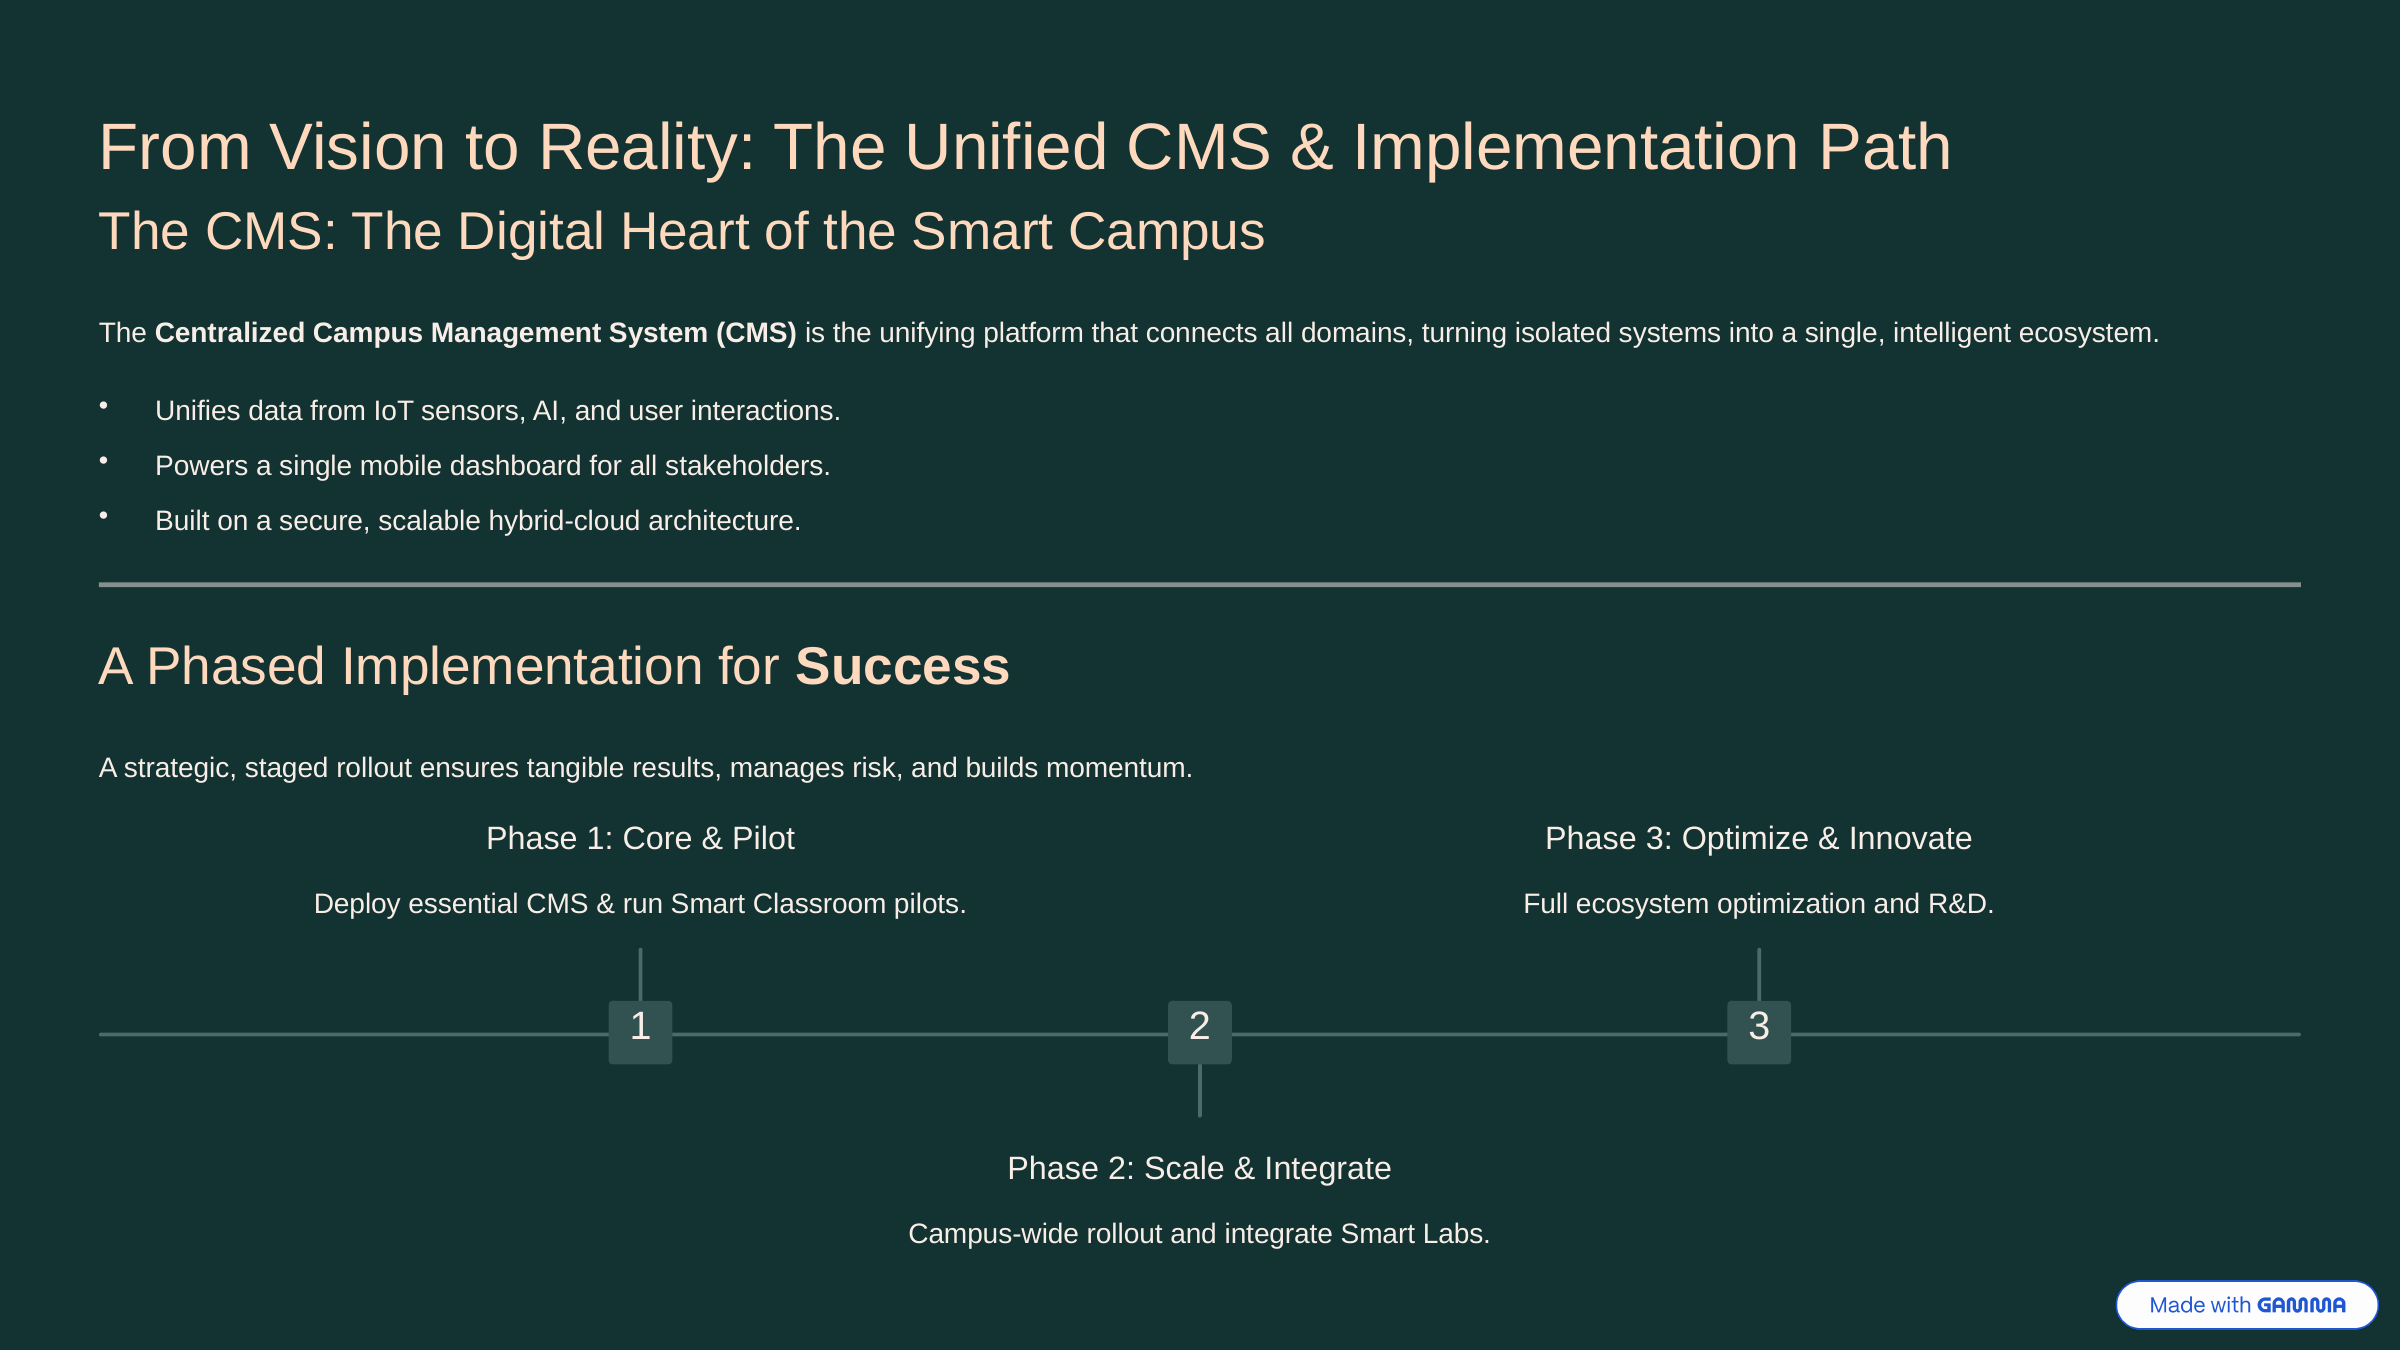

From Vision to Reality: The Unified CMS & Implementation Path
The CMS: The Digital Heart of the Smart Campus
The Centralized Campus Management System (CMS) is the unifying platform that connects all domains, turning isolated systems into a single, intelligent ecosystem.
Unifies data from IoT sensors, AI, and user interactions.
Powers a single mobile dashboard for all stakeholders.
Built on a secure, scalable hybrid-cloud architecture.

A Phased Implementation for Success
A strategic, staged rollout ensures tangible results, manages risk, and builds momentum.
Phase 1: Core & Pilot
Phase 3: Optimize & Innovate
Deploy essential CMS & run Smart Classroom pilots.
Full ecosystem optimization and R&D.

1
2
3

Phase 2: Scale & Integrate
Campus-wide rollout and integrate Smart Labs.